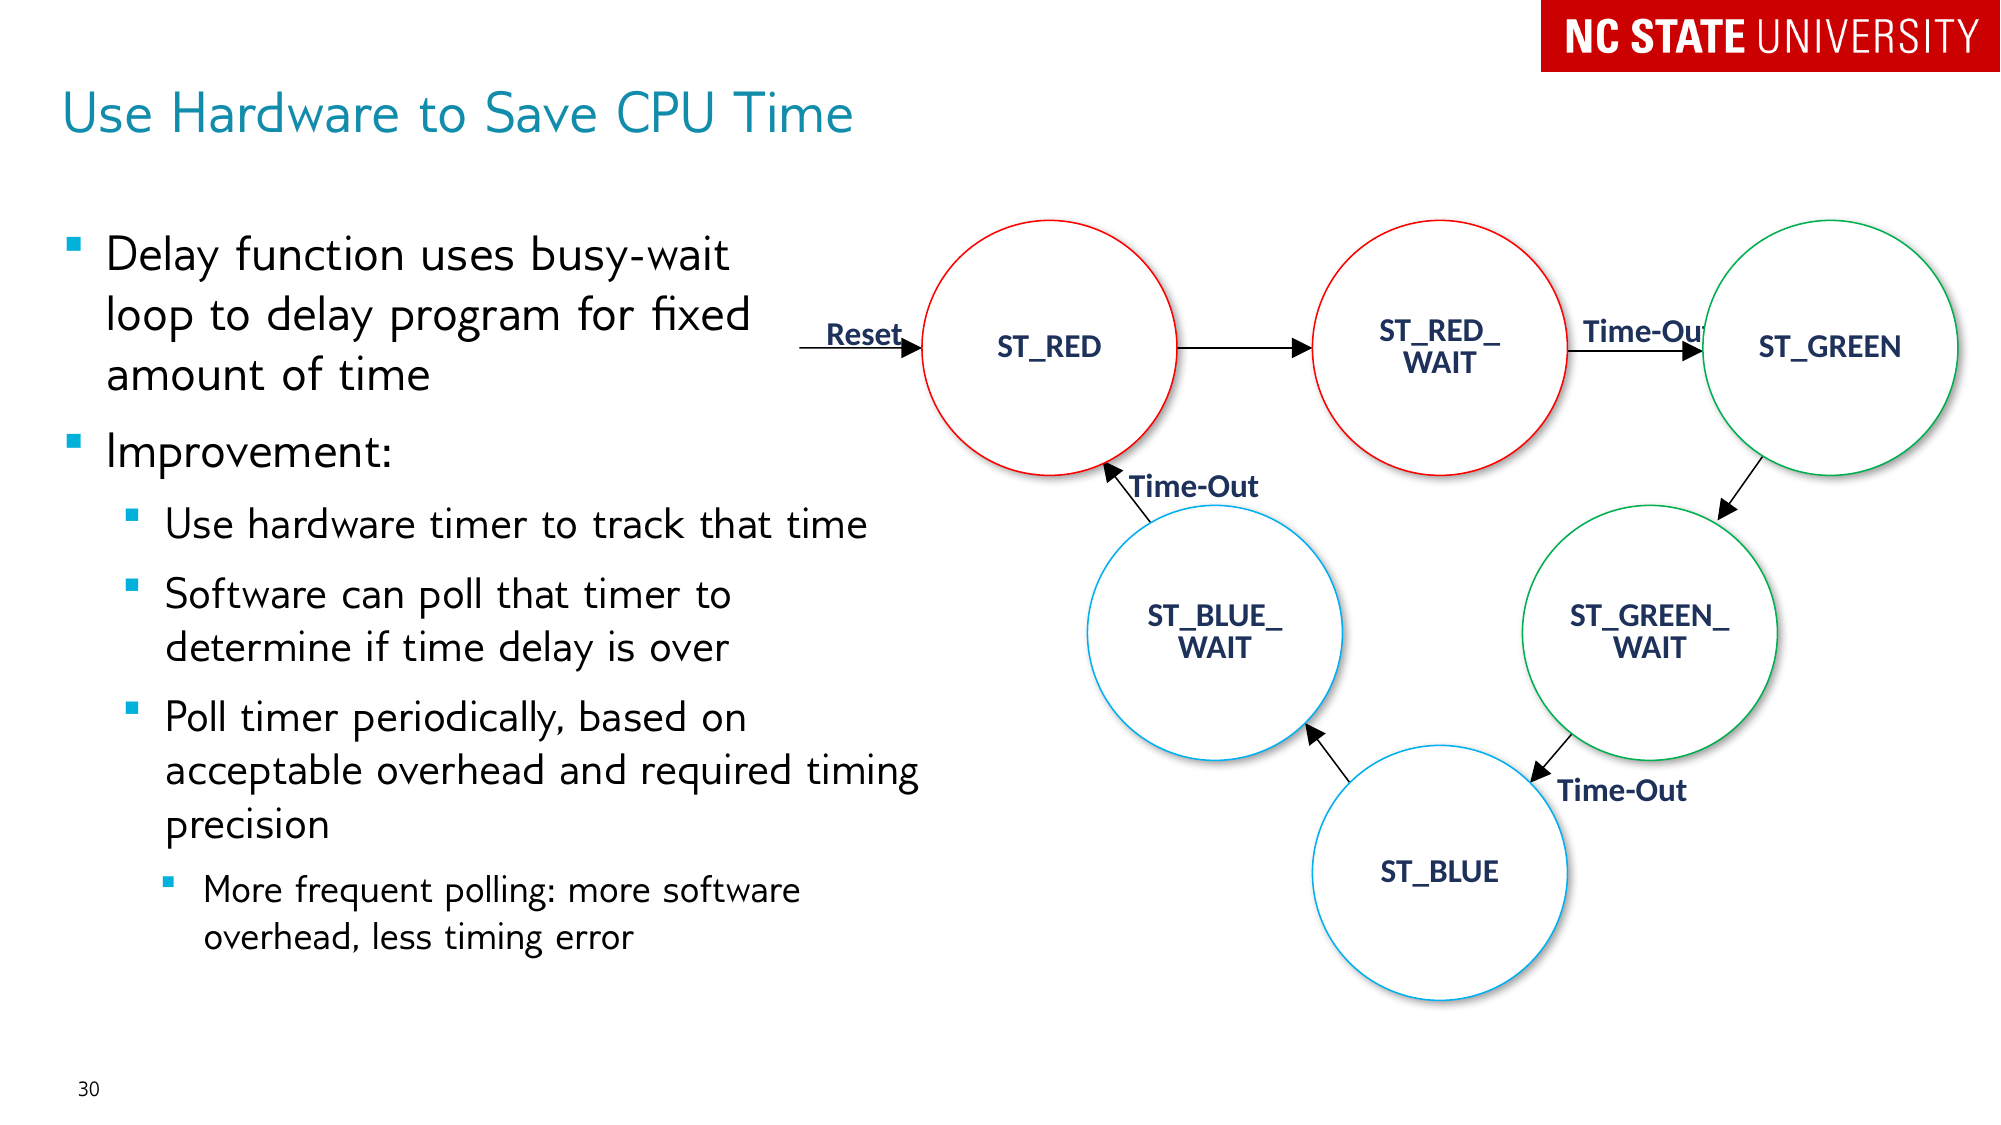

# Use Hardware to Save CPU Time

Delay function uses busy-wait
loop to delay program for fixed
amount of time
Improvement:
Use hardware timer to track that time
Software can poll that timer to determine if time delay is over
Poll timer periodically, based on acceptable overhead and required timing precision
More frequent polling: more software overhead, less timing error
ST_RED_ WAIT
ST_GREEN
ST_RED
Time-Out
Reset
Time-Out
ST_BLUE_ WAIT
ST_GREEN_WAIT
ST_BLUE
Time-Out